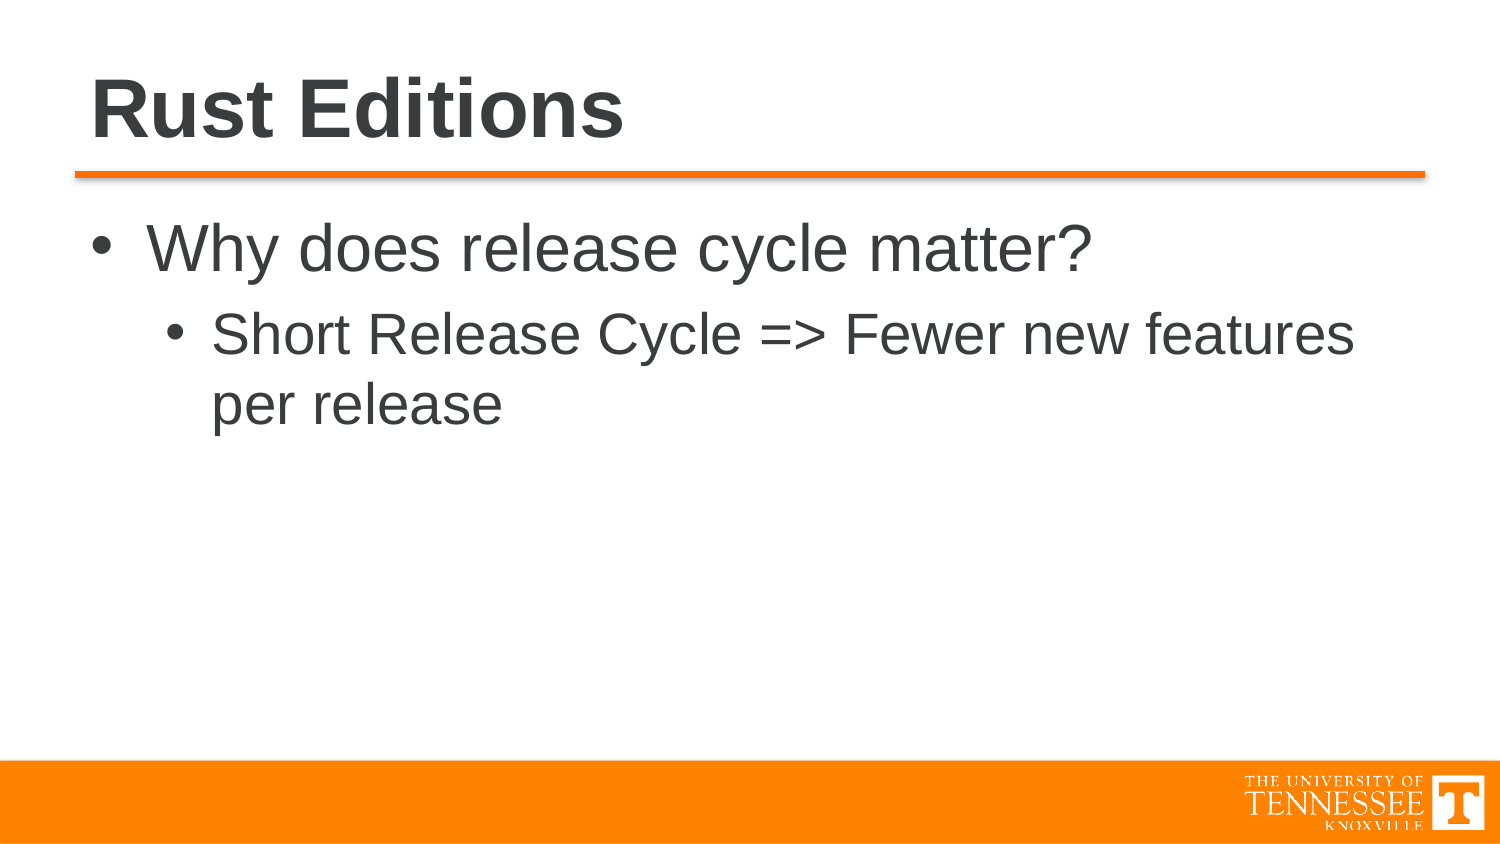

# Rust Editions
Why does release cycle matter?
Short Release Cycle => Fewer new features per release